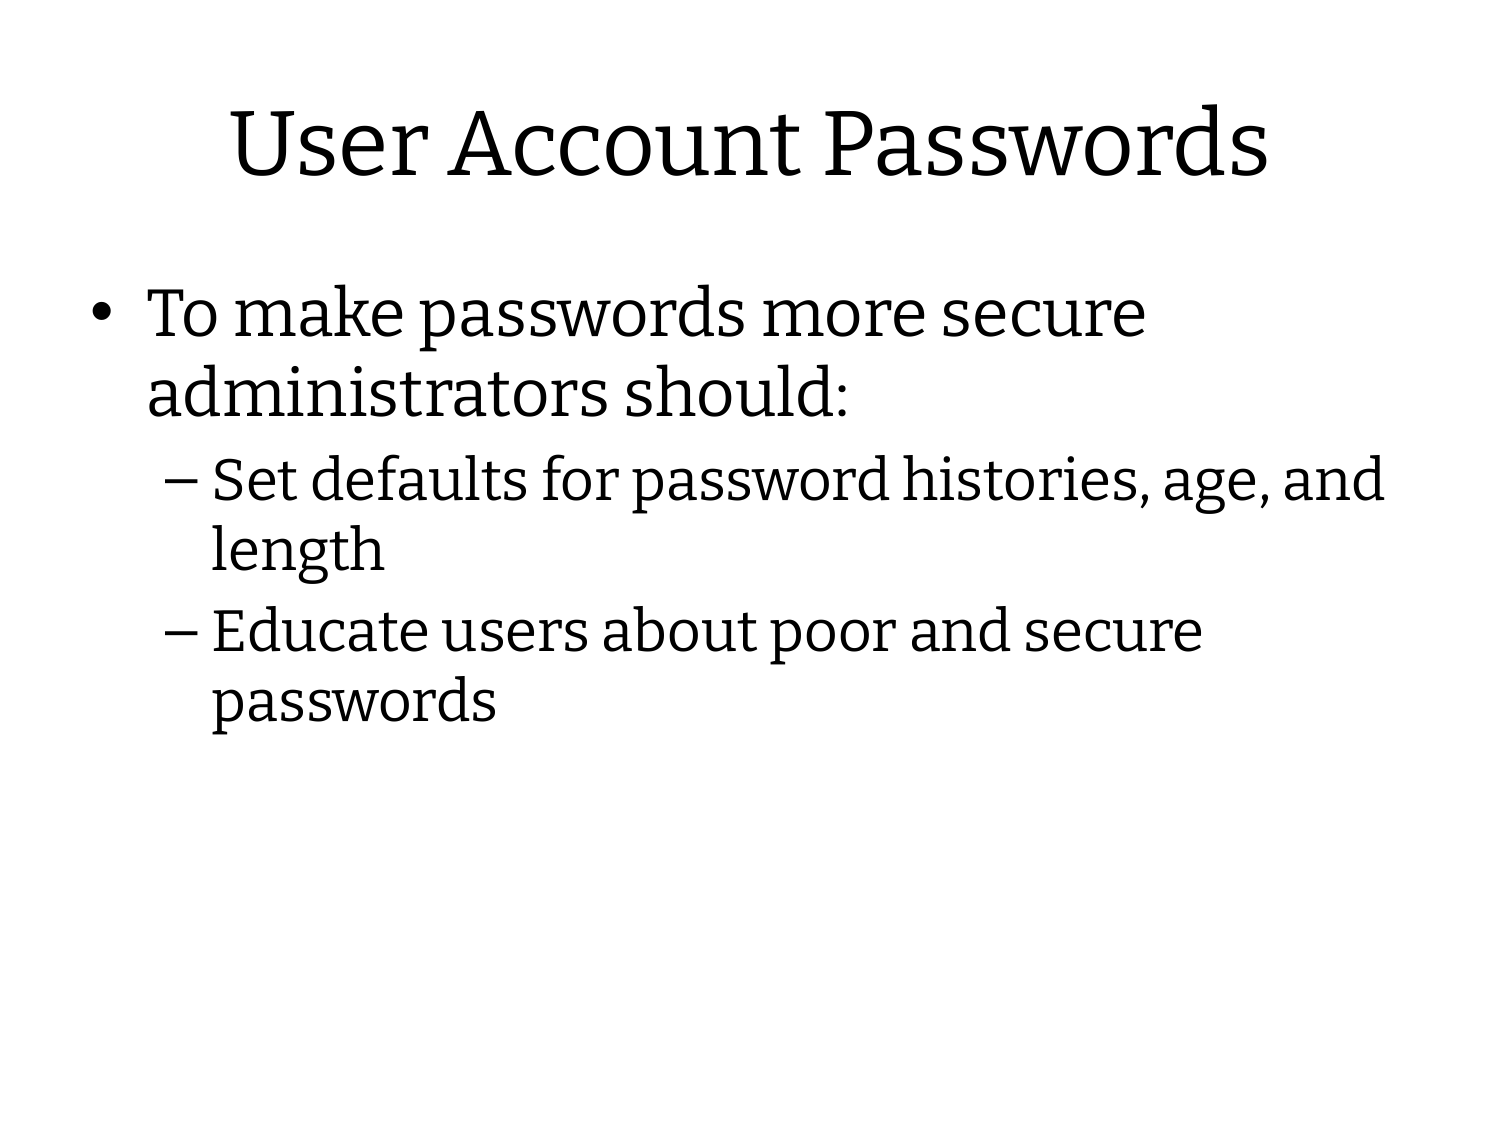

# User Account Passwords
To make passwords more secure administrators should:
Set defaults for password histories, age, and length
Educate users about poor and secure passwords